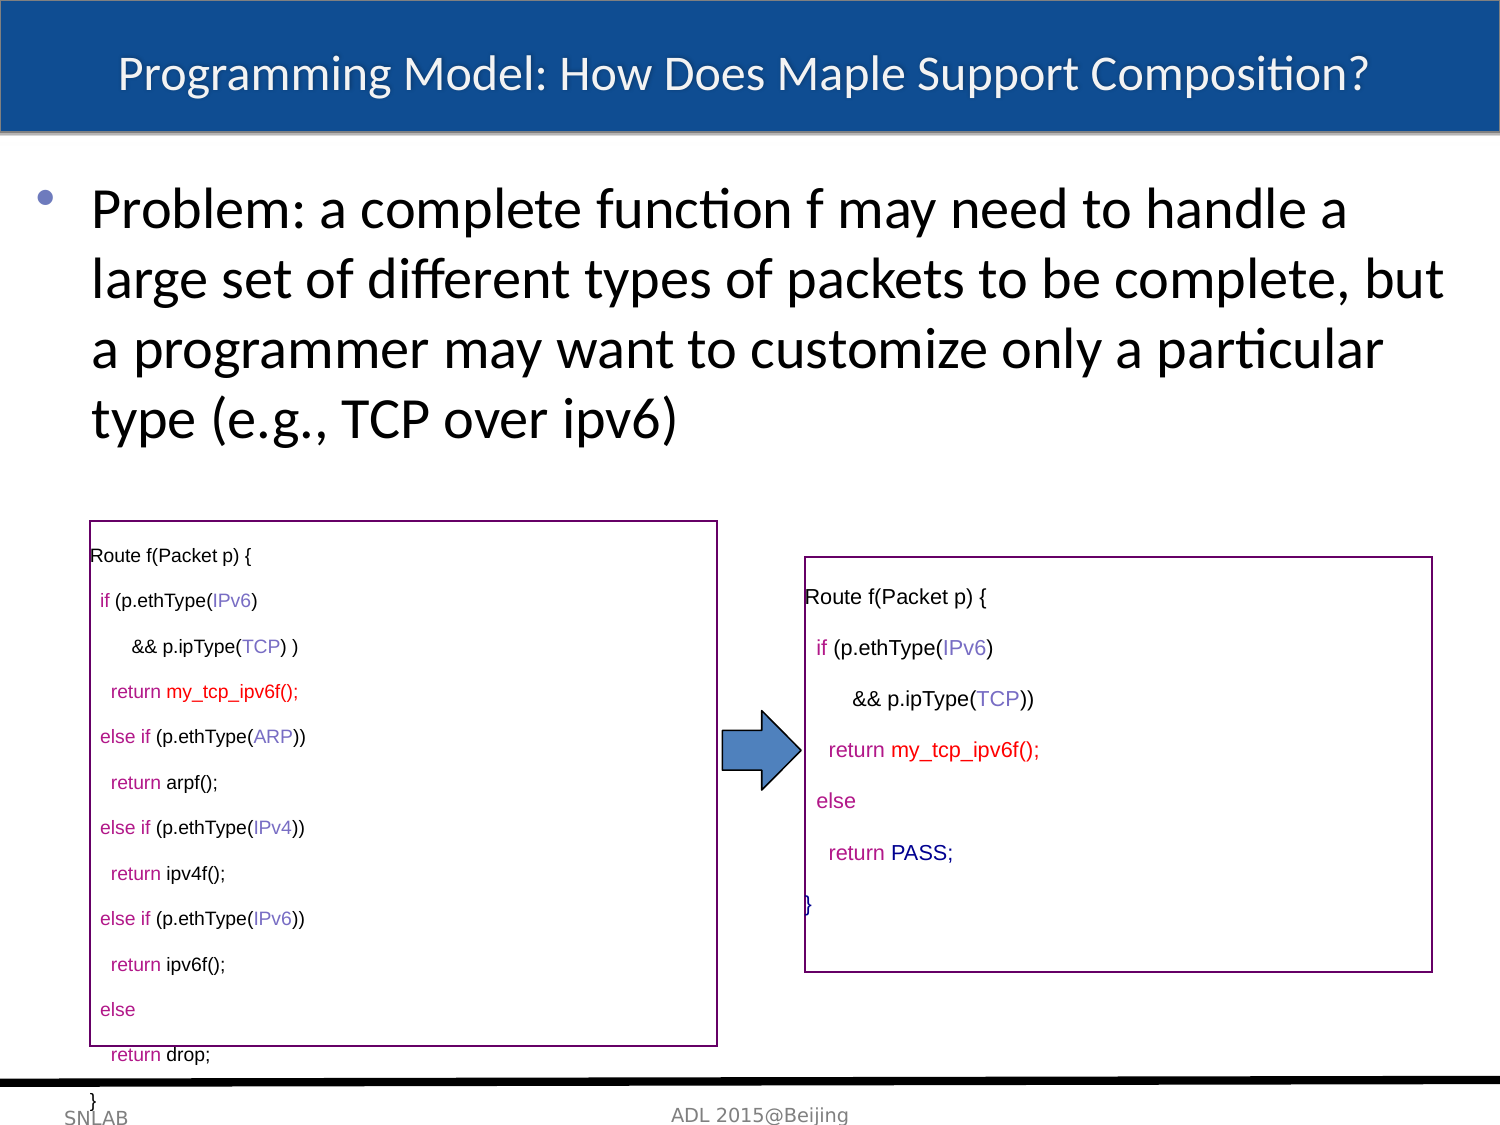

# Programming Model: How Does Maple Support Composition?
Problem: a complete function f may need to handle a large set of different types of packets to be complete, but a programmer may want to customize only a particular type (e.g., TCP over ipv6)
Route f(Packet p) {
  if (p.ethType(IPv6)
        && p.ipType(TCP) )
    return my_tcp_ipv6f();
  else if (p.ethType(ARP))
    return arpf();
  else if (p.ethType(IPv4))
    return ipv4f();
  else if (p.ethType(IPv6))
    return ipv6f();
  else
    return drop;
}
Route f(Packet p) {
  if (p.ethType(IPv6)
        && p.ipType(TCP))
    return my_tcp_ipv6f();
  else
    return PASS;
}